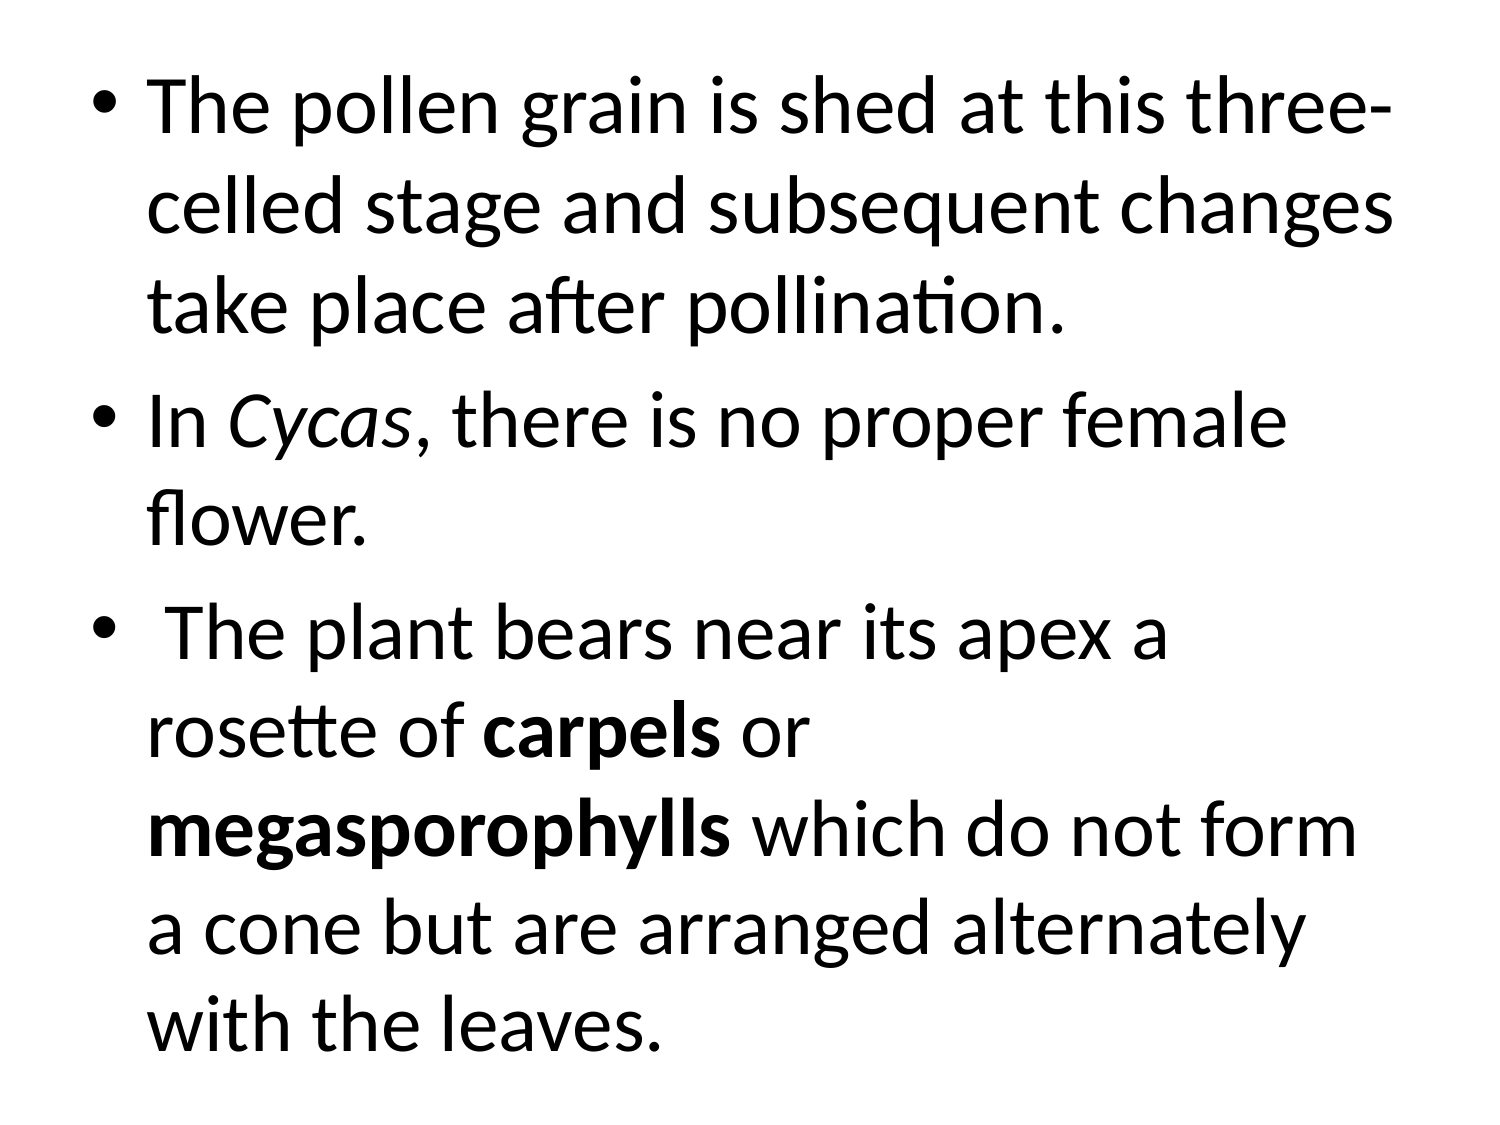

#
The pollen grain is shed at this three-celled stage and subsequent changes take place after pollination.
In Cycas, there is no proper female flower.
 The plant bears near its apex a rosette of carpels or megasporophylls which do not form a cone but are arranged alternately with the leaves.